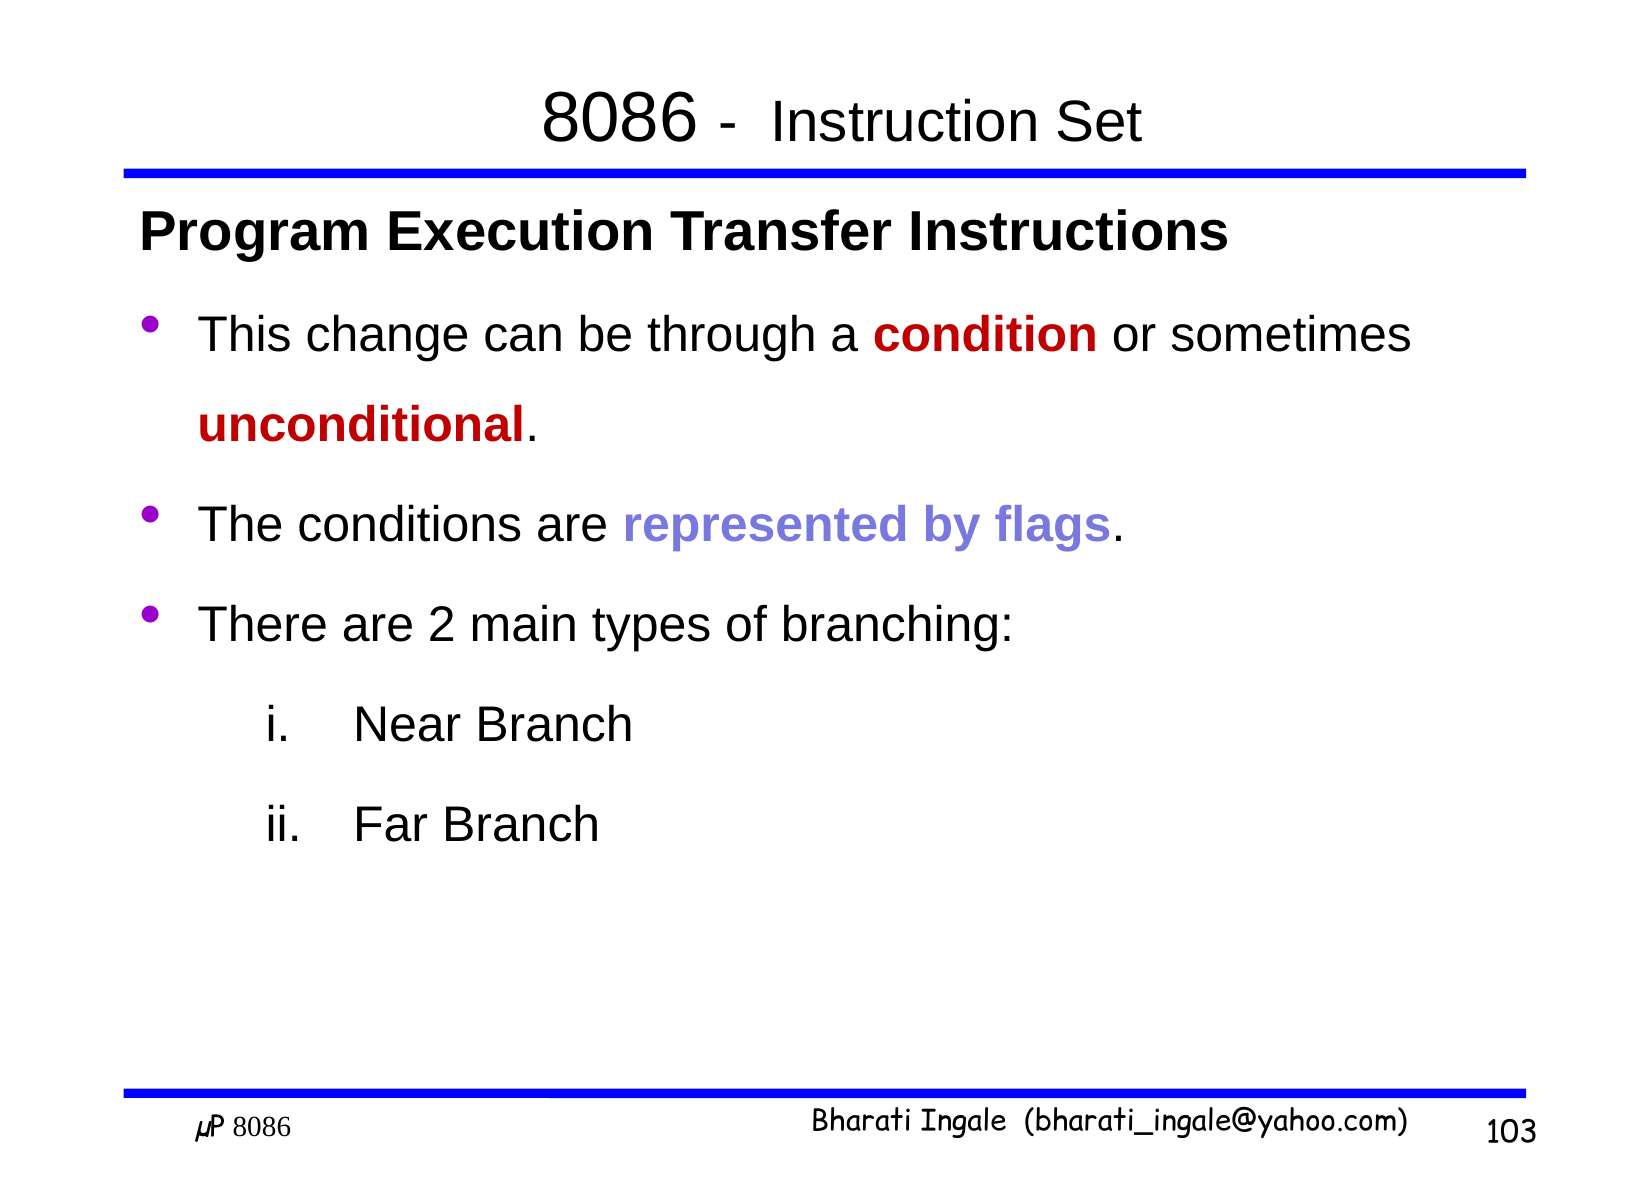

# 8086 -  Instruction Set
Program Execution Transfer Instructions
This change can be through a condition or sometimes unconditional.
The conditions are represented by flags.
There are 2 main types of branching:
Near Branch
Far Branch
103